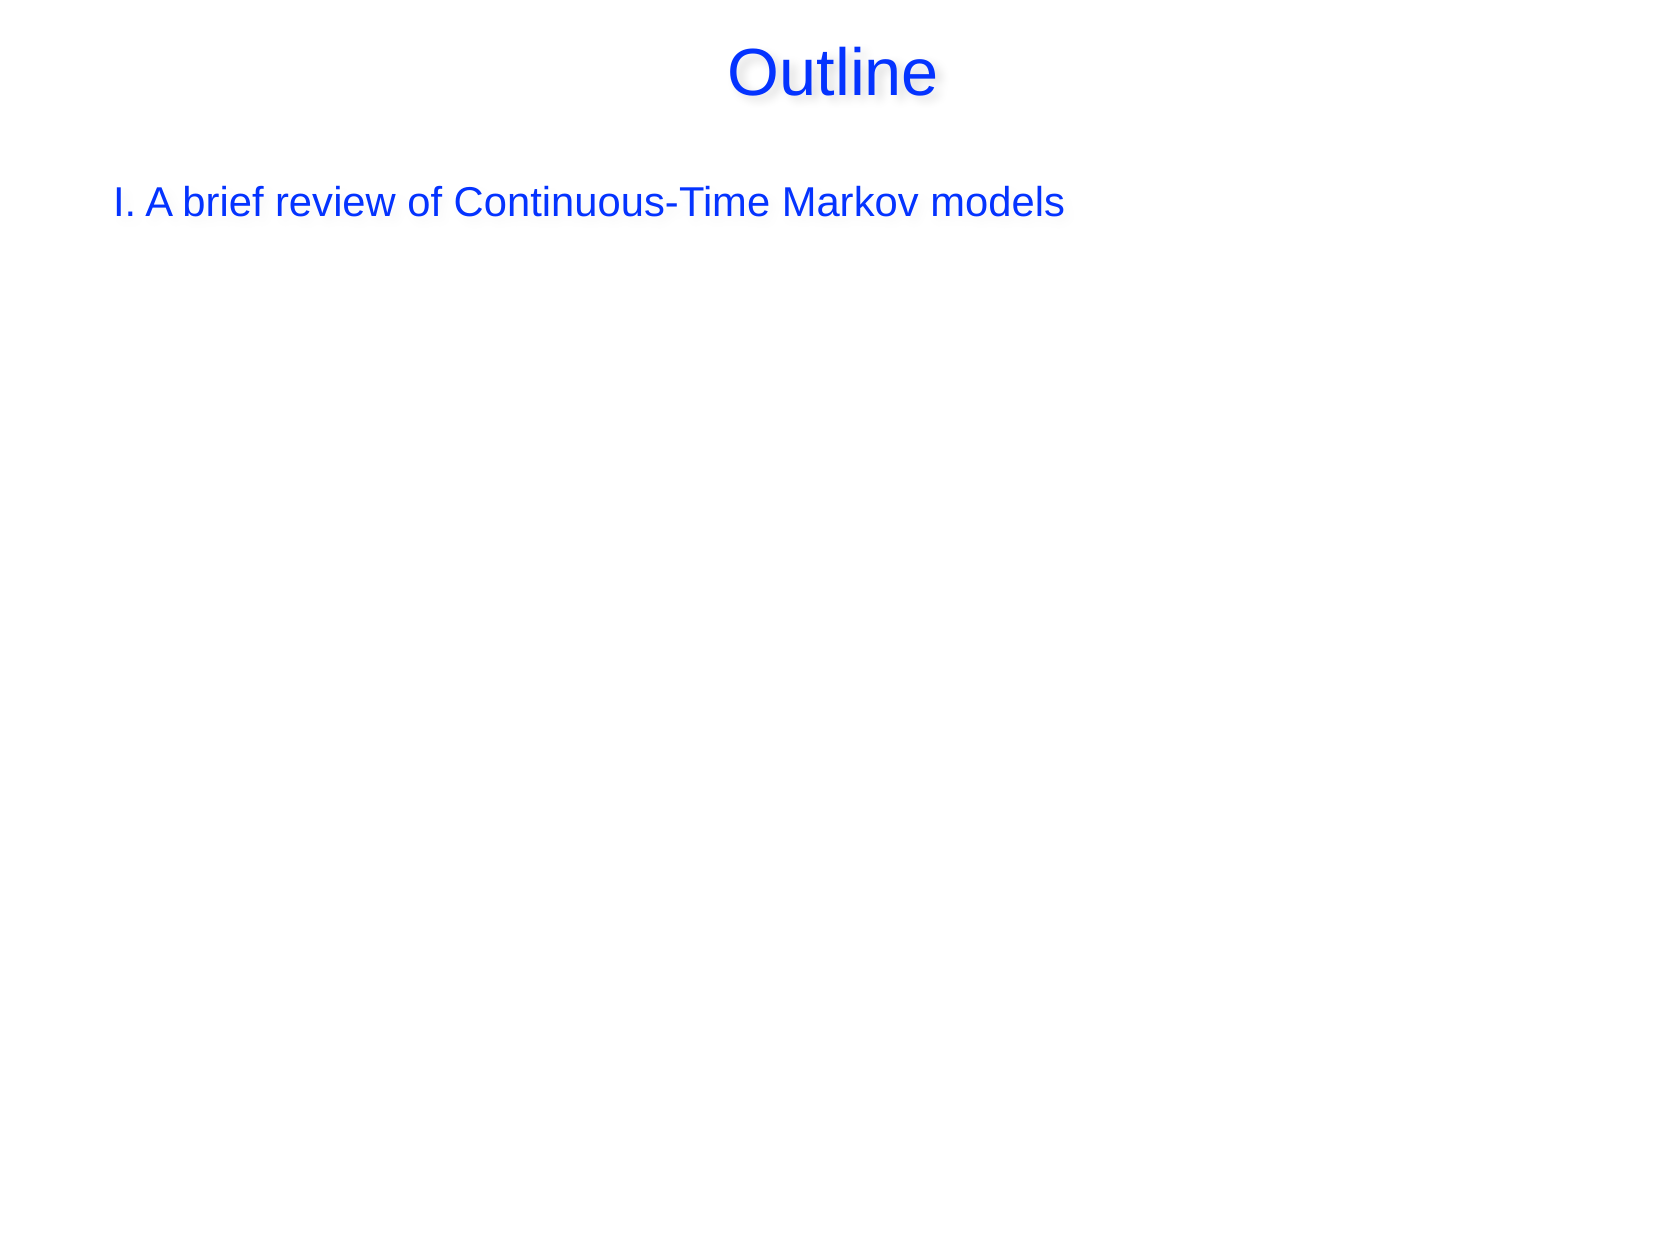

Outline
I. A brief review of Continuous-Time Markov models